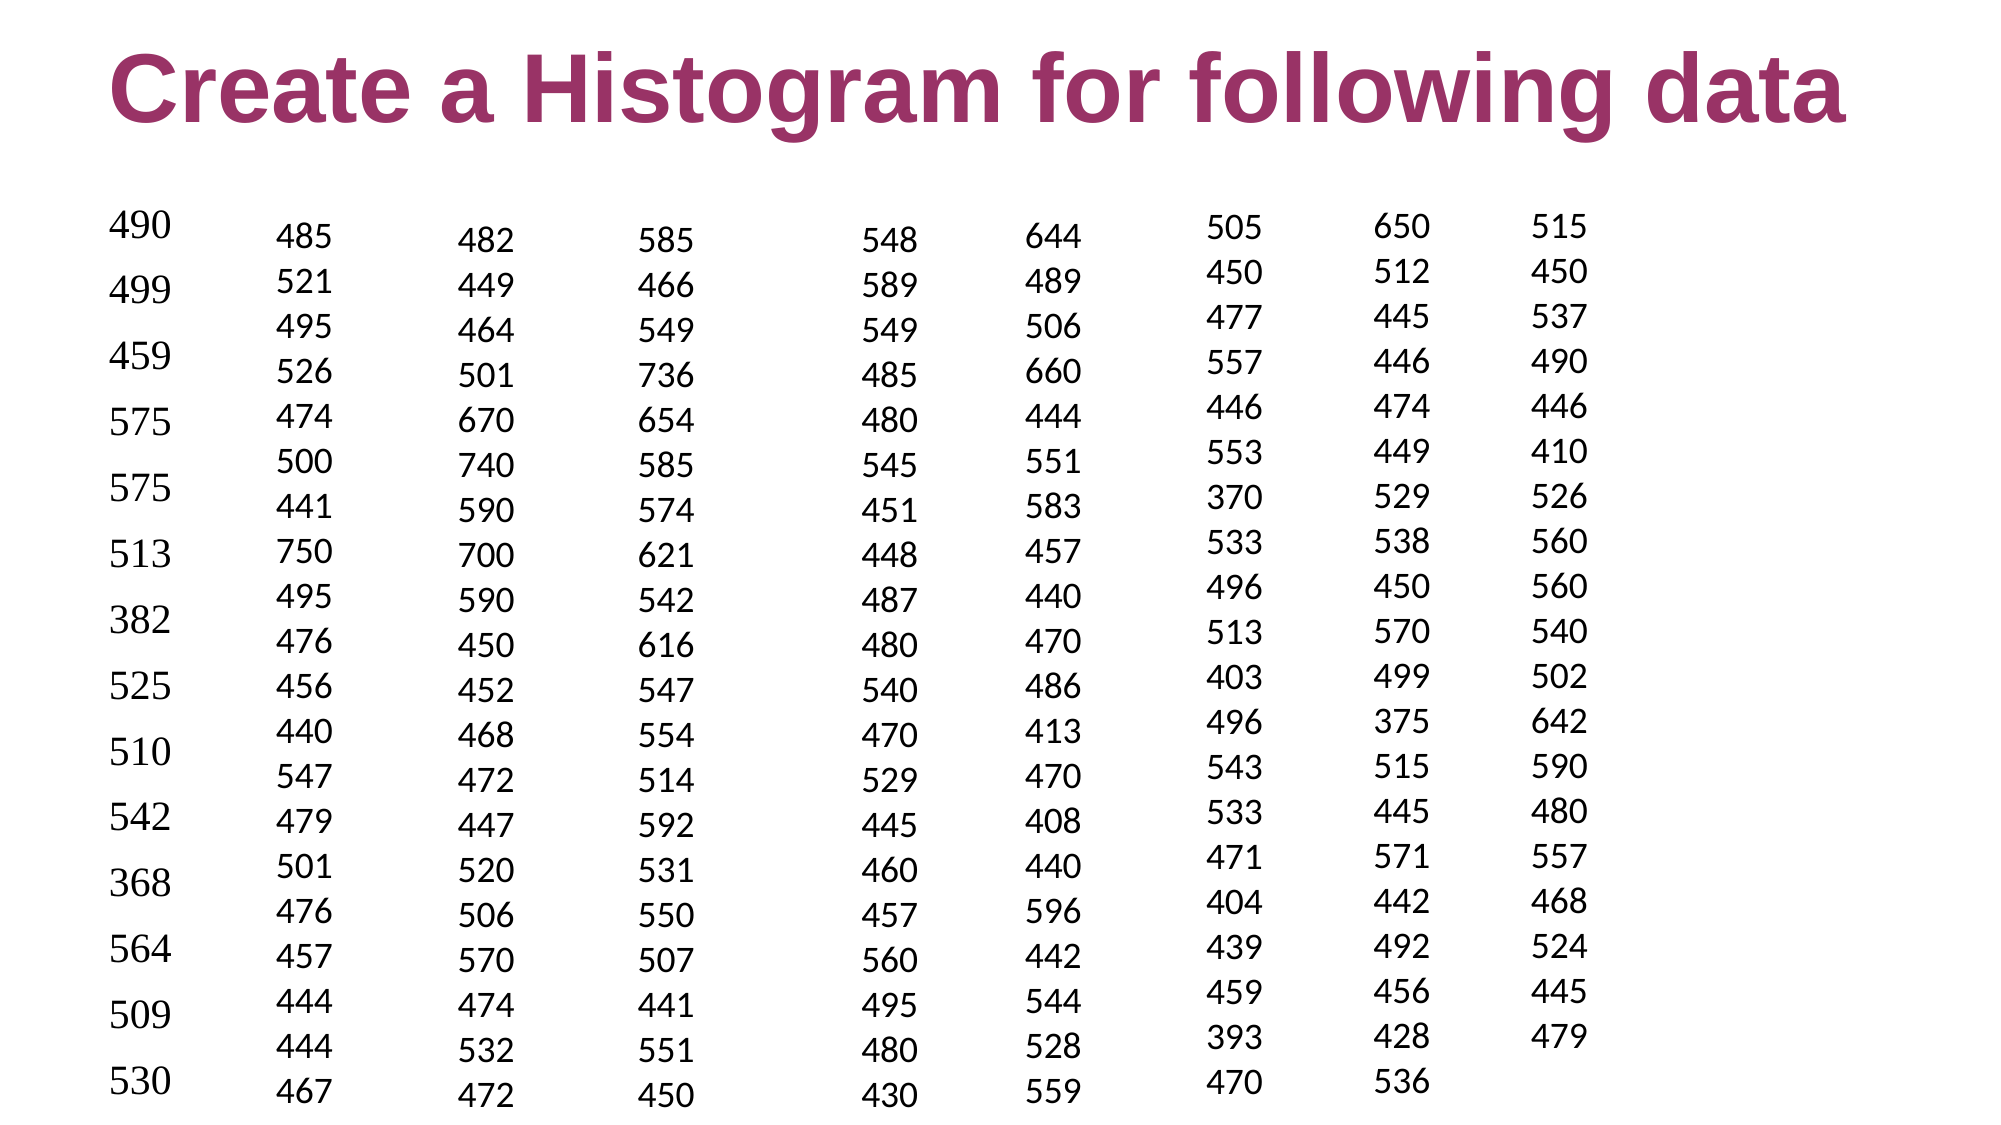

# Create a Histogram for following data
650
512
445
446
474
449
529
538
450
570
499
375
515
445
571
442
492
456
428
536
515
450
537
490
446
410
526
560
560
540
502
642
590
480
557
468
524
445
479
490
499
459
575
575
513
382
525
510
542
368
564
509
530
505
450
477
557
446
553
370
533
496
513
403
496
543
533
471
404
439
459
393
470

644
489
506
660
444
551
583
457
440
470
486
413
470
408
440
596
442
544
528
559

485
521
495
526
474
500
441
750
495
476
456
440
547
479
501
476
457
444
444
467
482
449
464
501
670
740
590
700
590
450
452
468
472
447
520
506
570
474
532
472
585
466
549
736
654
585
574
621
542
616
547
554
514
592
531
550
507
441
551
450

548
589
549
485
480
545
451
448
487
480
540
470
529
445
460
457
560
495
480
430